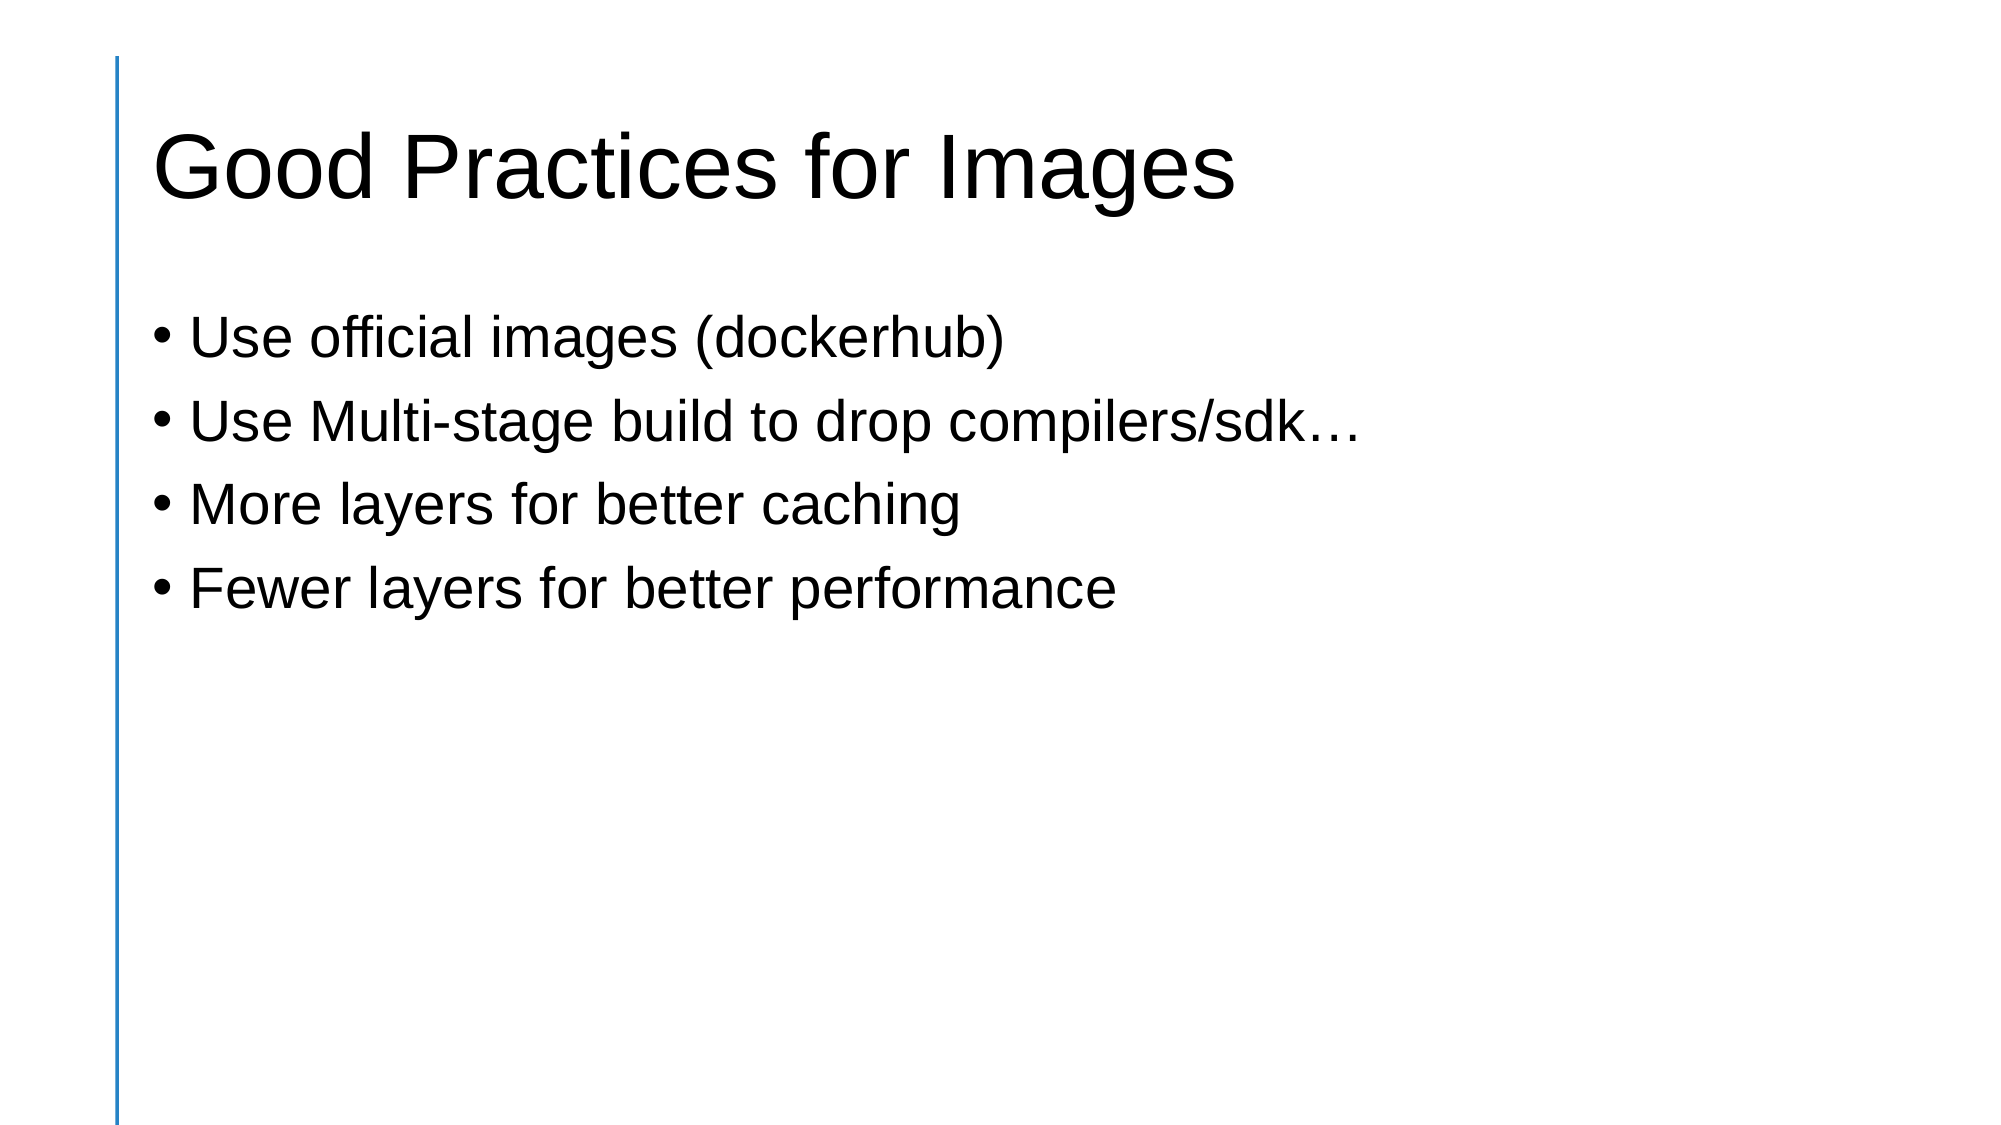

# Good Practices for Images
Use official images (dockerhub)
Use Multi-stage build to drop compilers/sdk…
More layers for better caching
Fewer layers for better performance